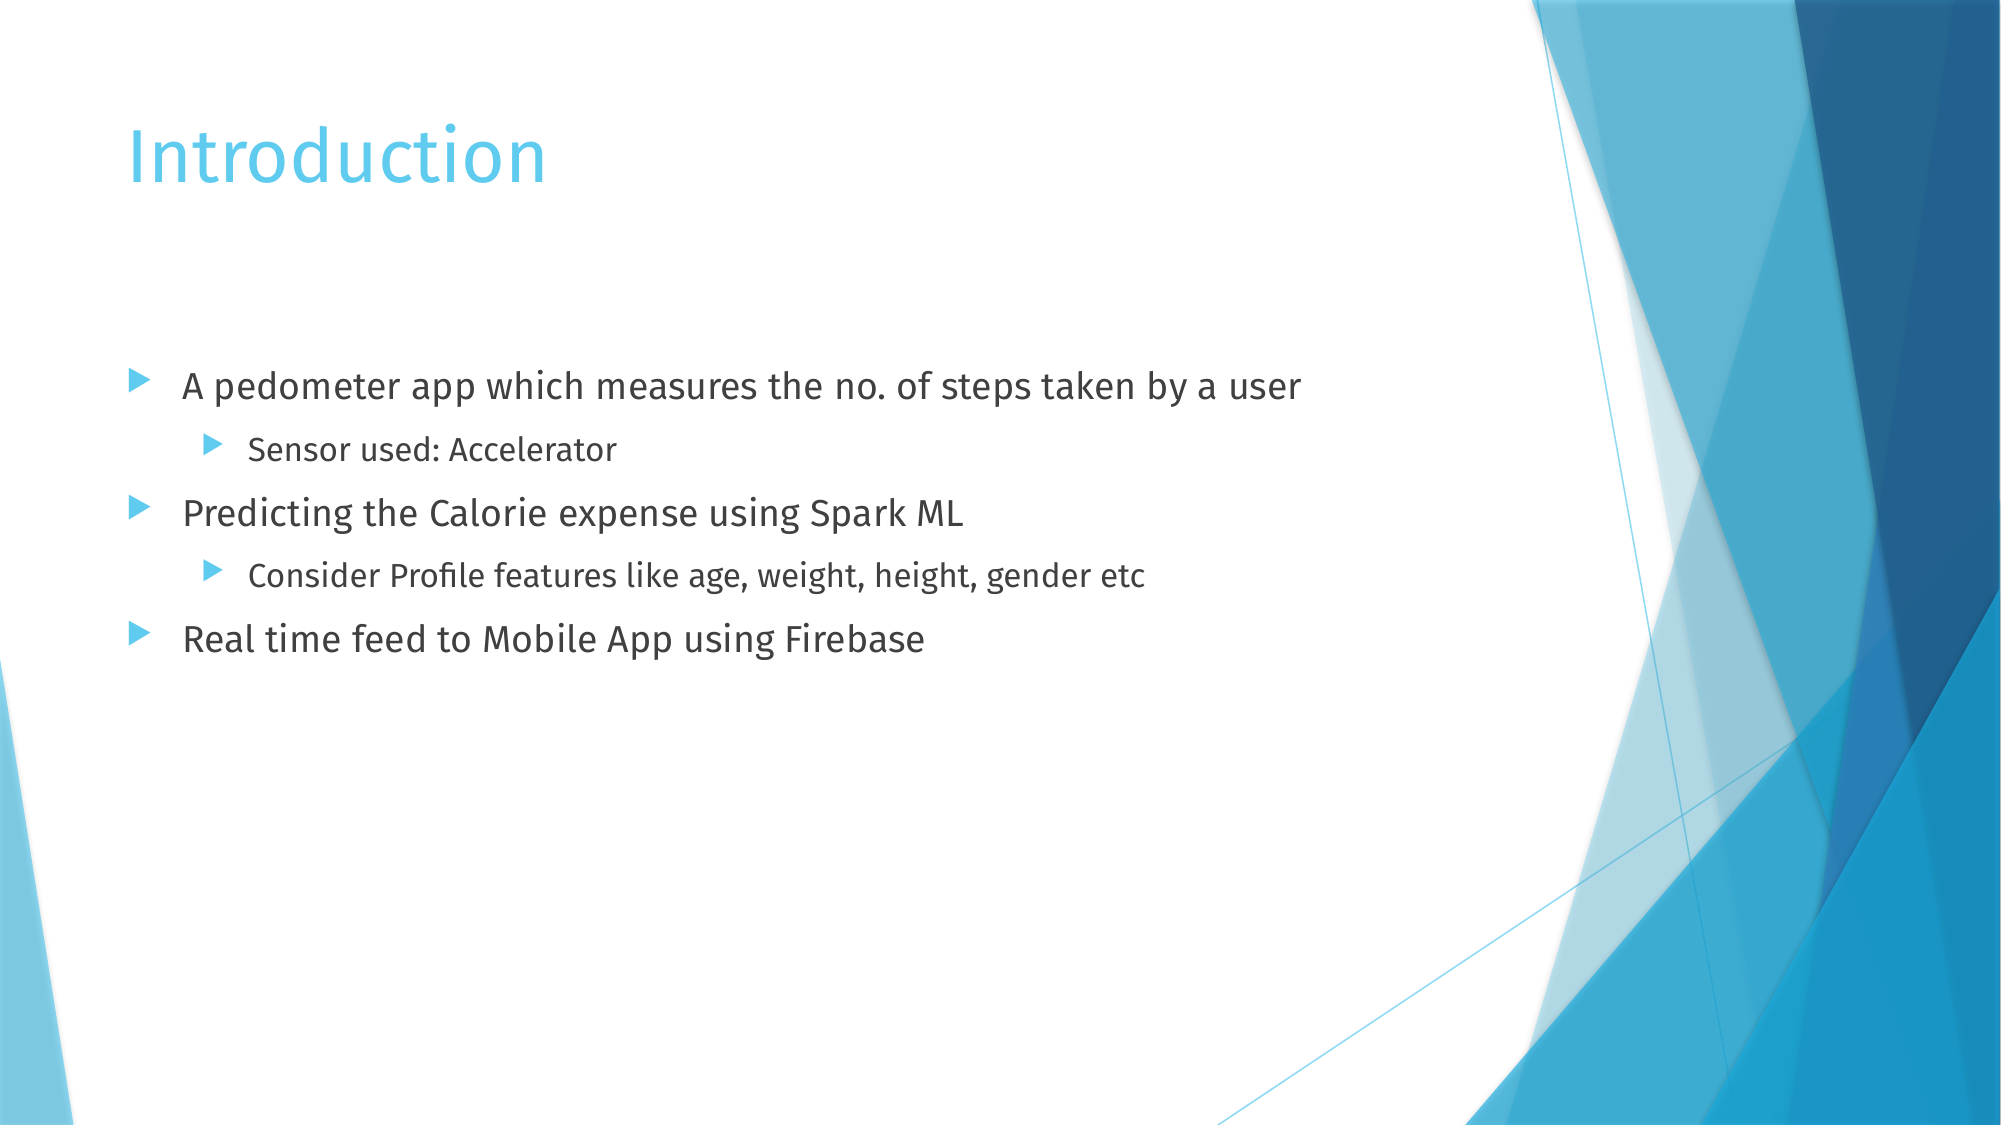

# Introduction
A pedometer app which measures the no. of steps taken by a user
Sensor used: Accelerator
Predicting the Calorie expense using Spark ML
Consider Profile features like age, weight, height, gender etc
Real time feed to Mobile App using Firebase